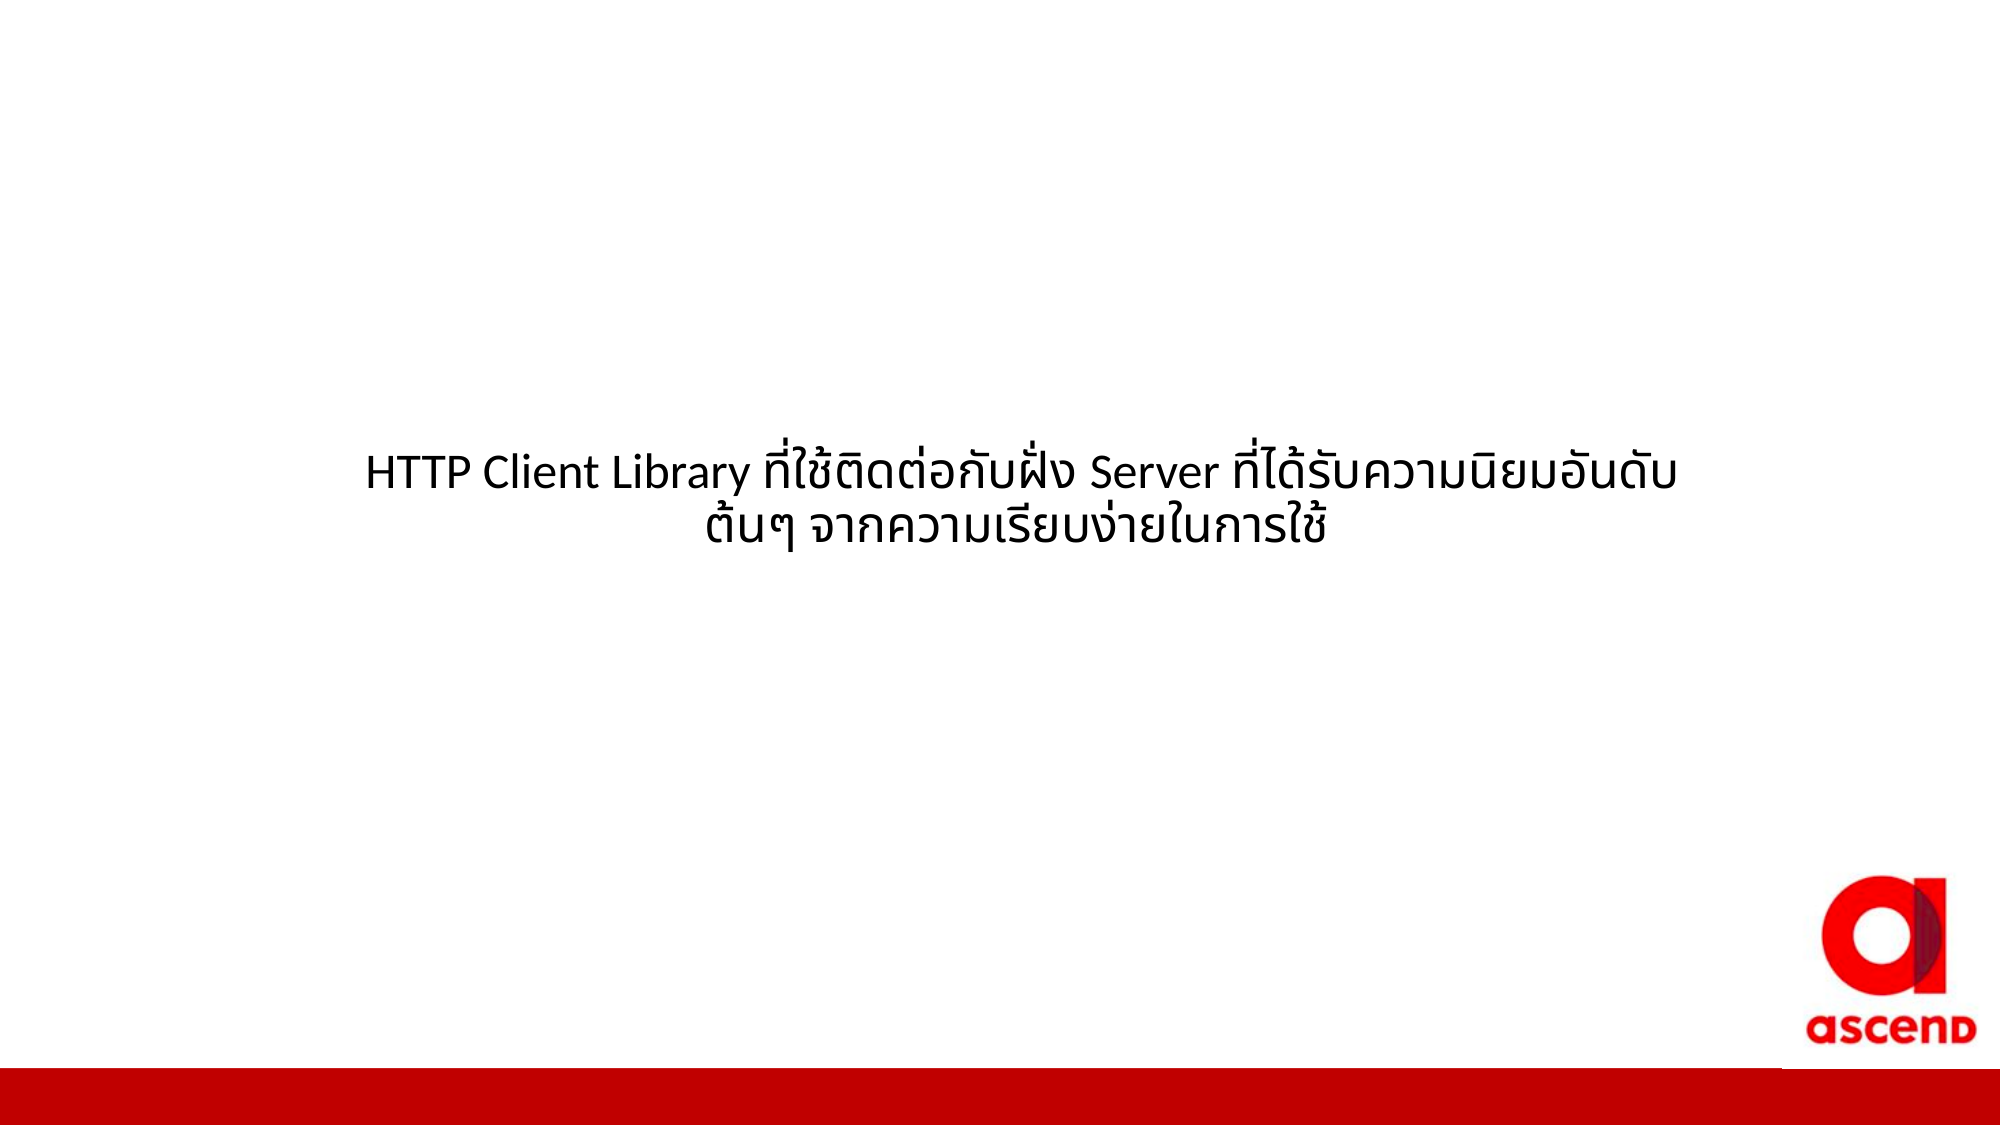

HTTP Client Library ที่ใช้ติดต่อกับฝั่ง Server ที่ได้รับความนิยมอันดับต้นๆ จากความเรียบง่ายในการใช้